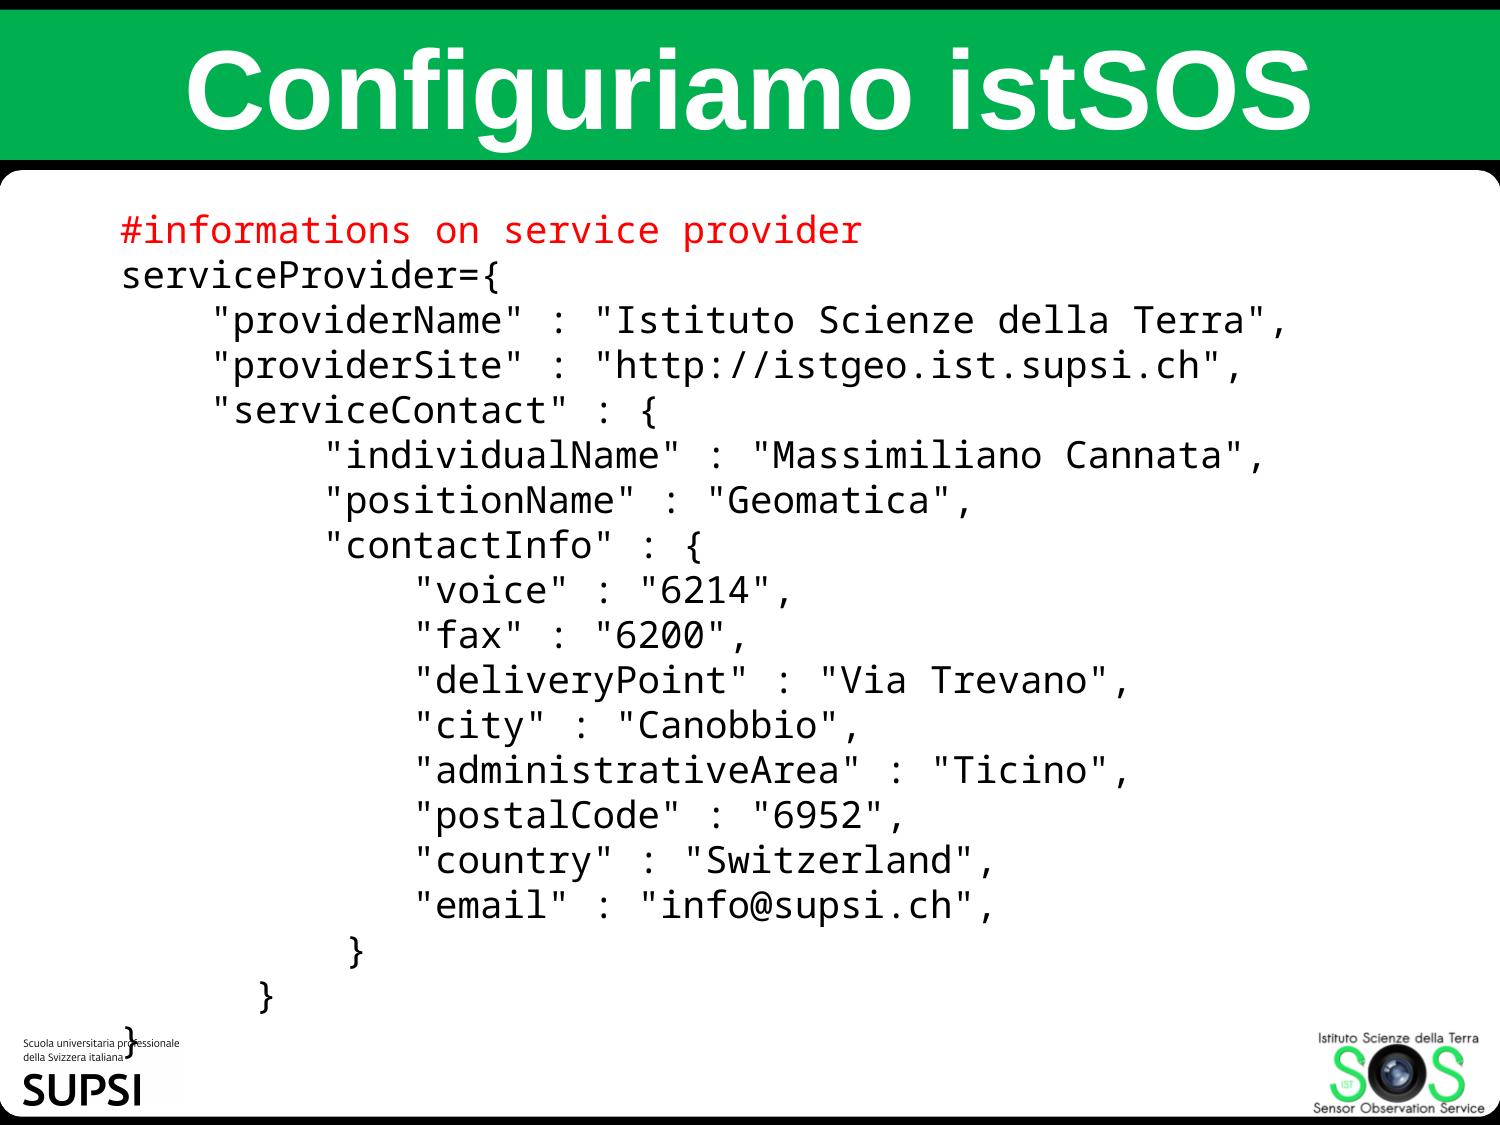

# Configuriamo istSOS
#informations on service provider
serviceProvider={
    "providerName" : "Istituto Scienze della Terra",
    "providerSite" : "http://istgeo.ist.supsi.ch",
    "serviceContact" : {
         "individualName" : "Massimiliano Cannata",
         "positionName" : "Geomatica",
         "contactInfo" : {
             "voice" : "6214",
             "fax" : "6200",
             "deliveryPoint" : "Via Trevano",
             "city" : "Canobbio",
             "administrativeArea" : "Ticino",
             "postalCode" : "6952",
             "country" : "Switzerland",
             "email" : "info@supsi.ch",
          }
      }
}